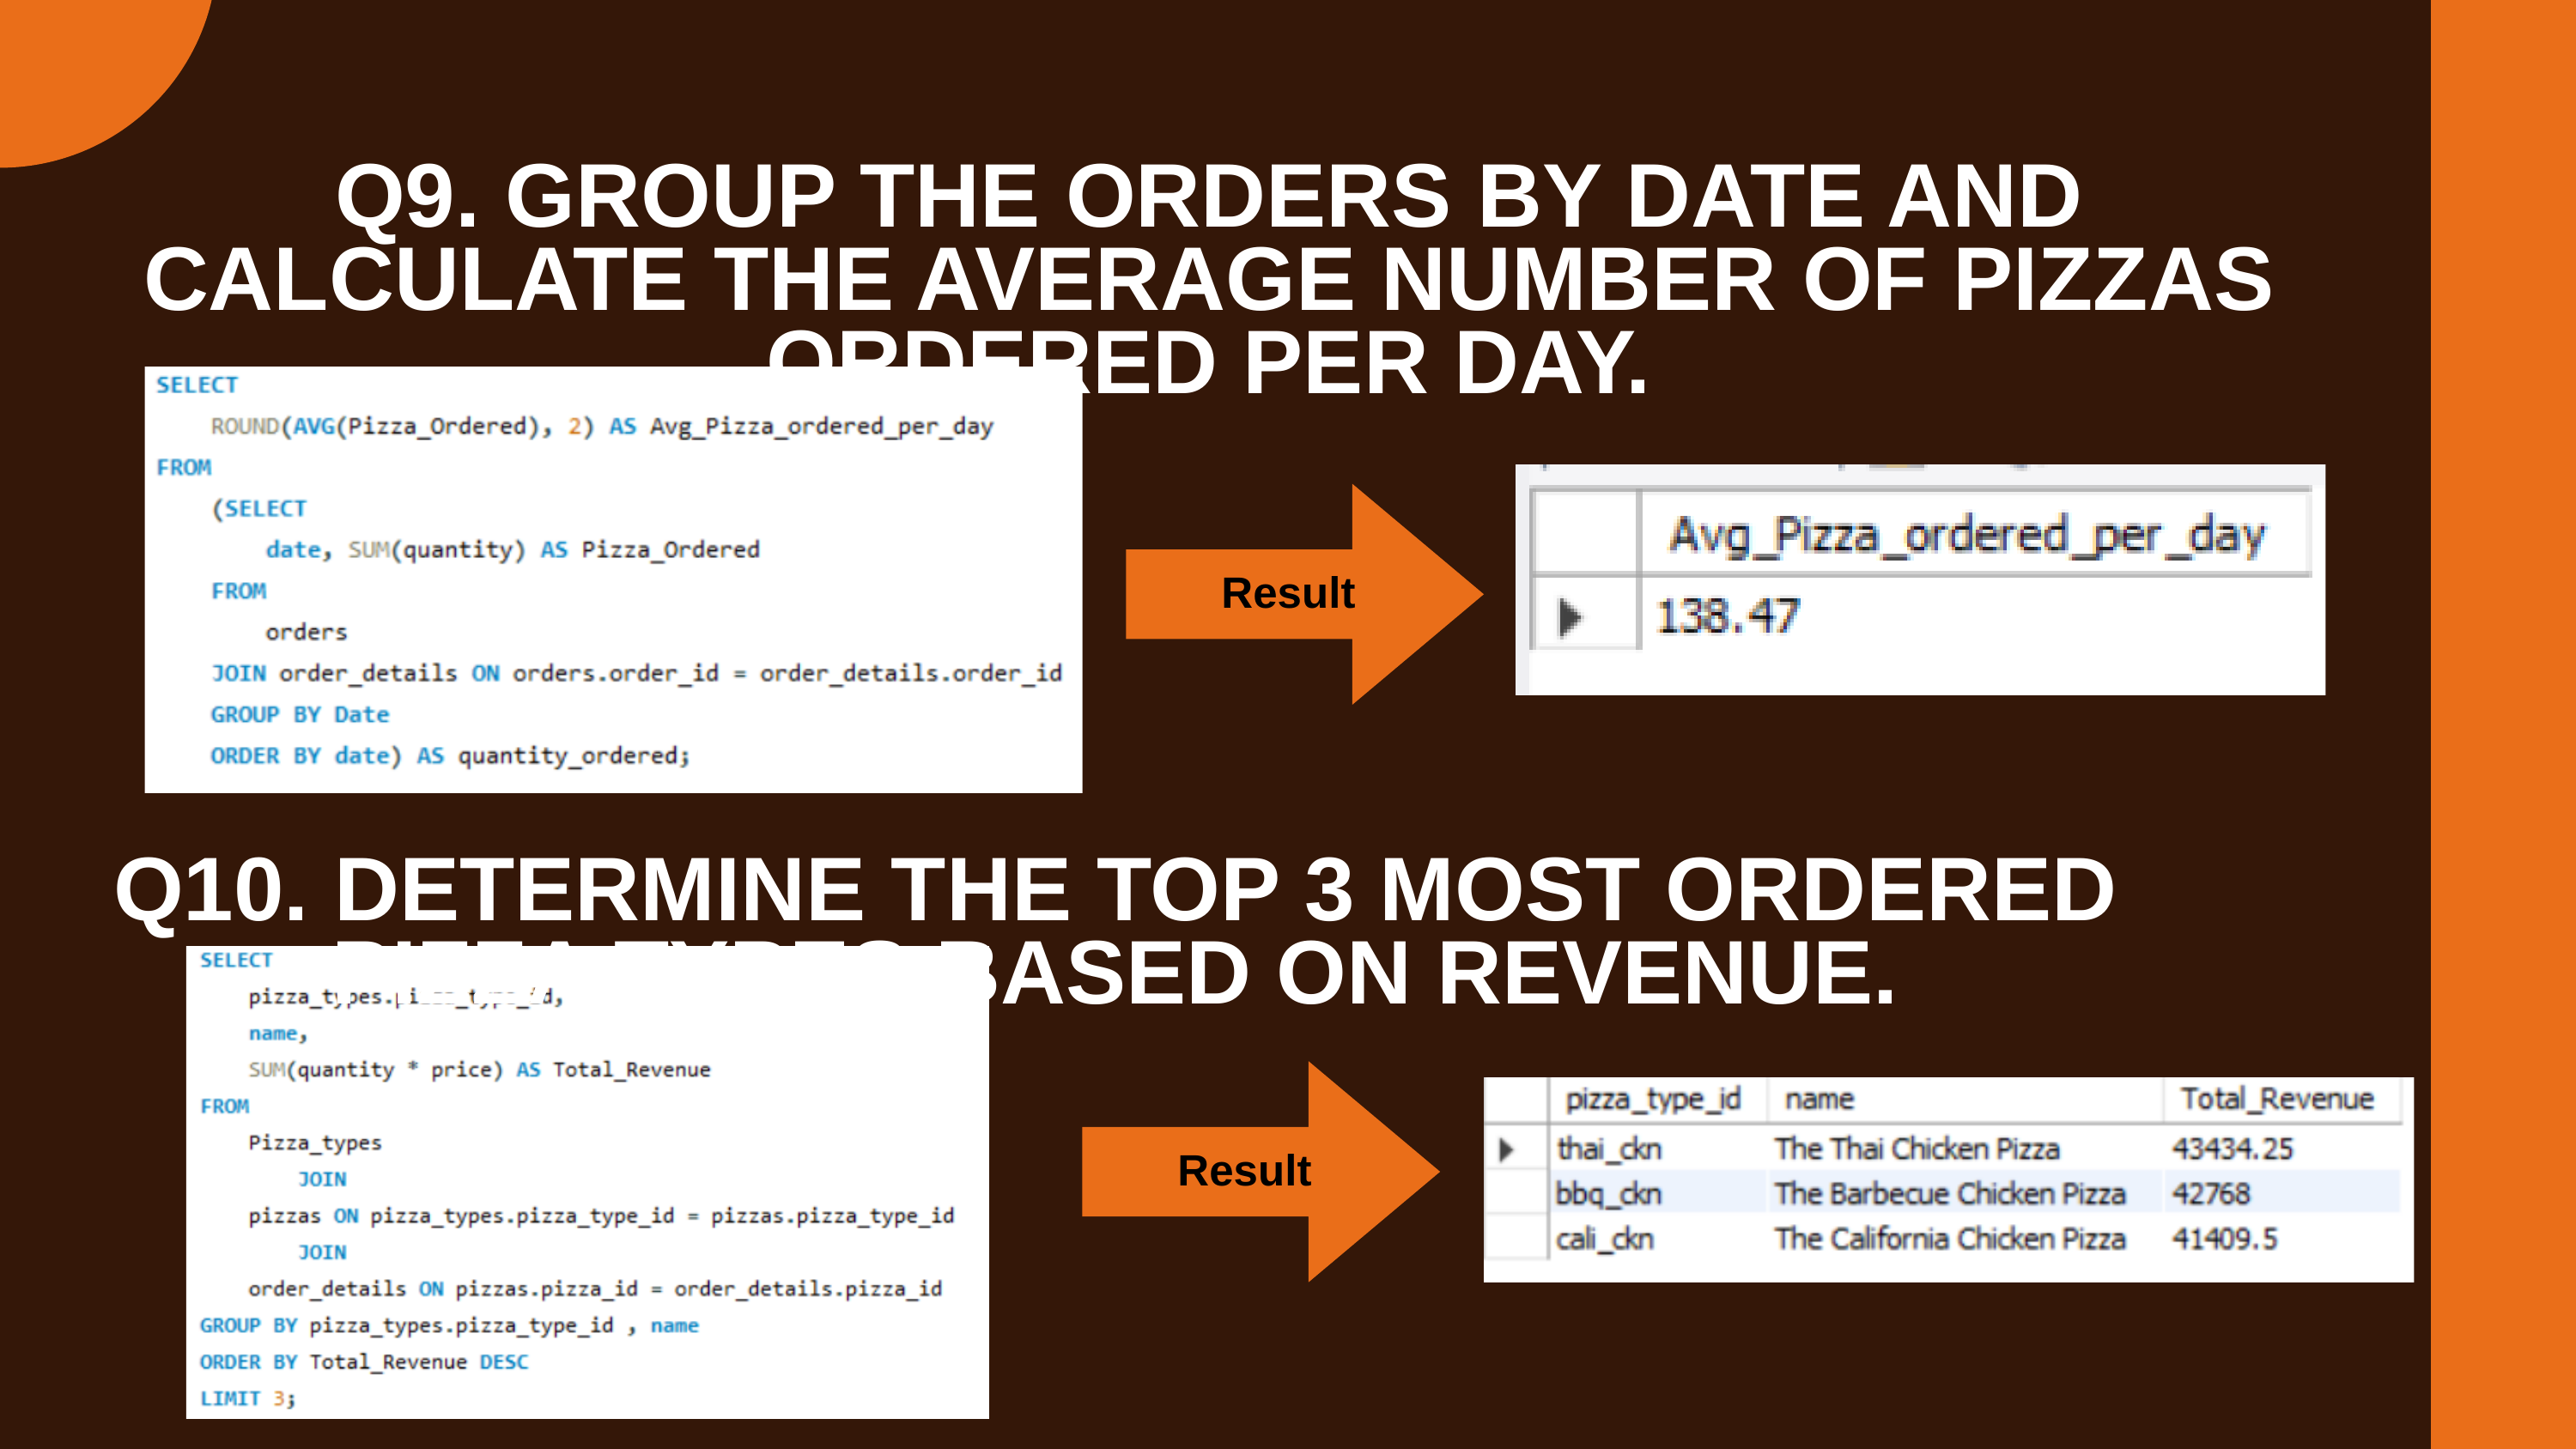

Q9. GROUP THE ORDERS BY DATE AND CALCULATE THE AVERAGE NUMBER OF PIZZAS ORDERED PER DAY.

Result
Q10. DETERMINE THE TOP 3 MOST ORDERED PIZZA TYPES BASED ON REVENUE.

Result